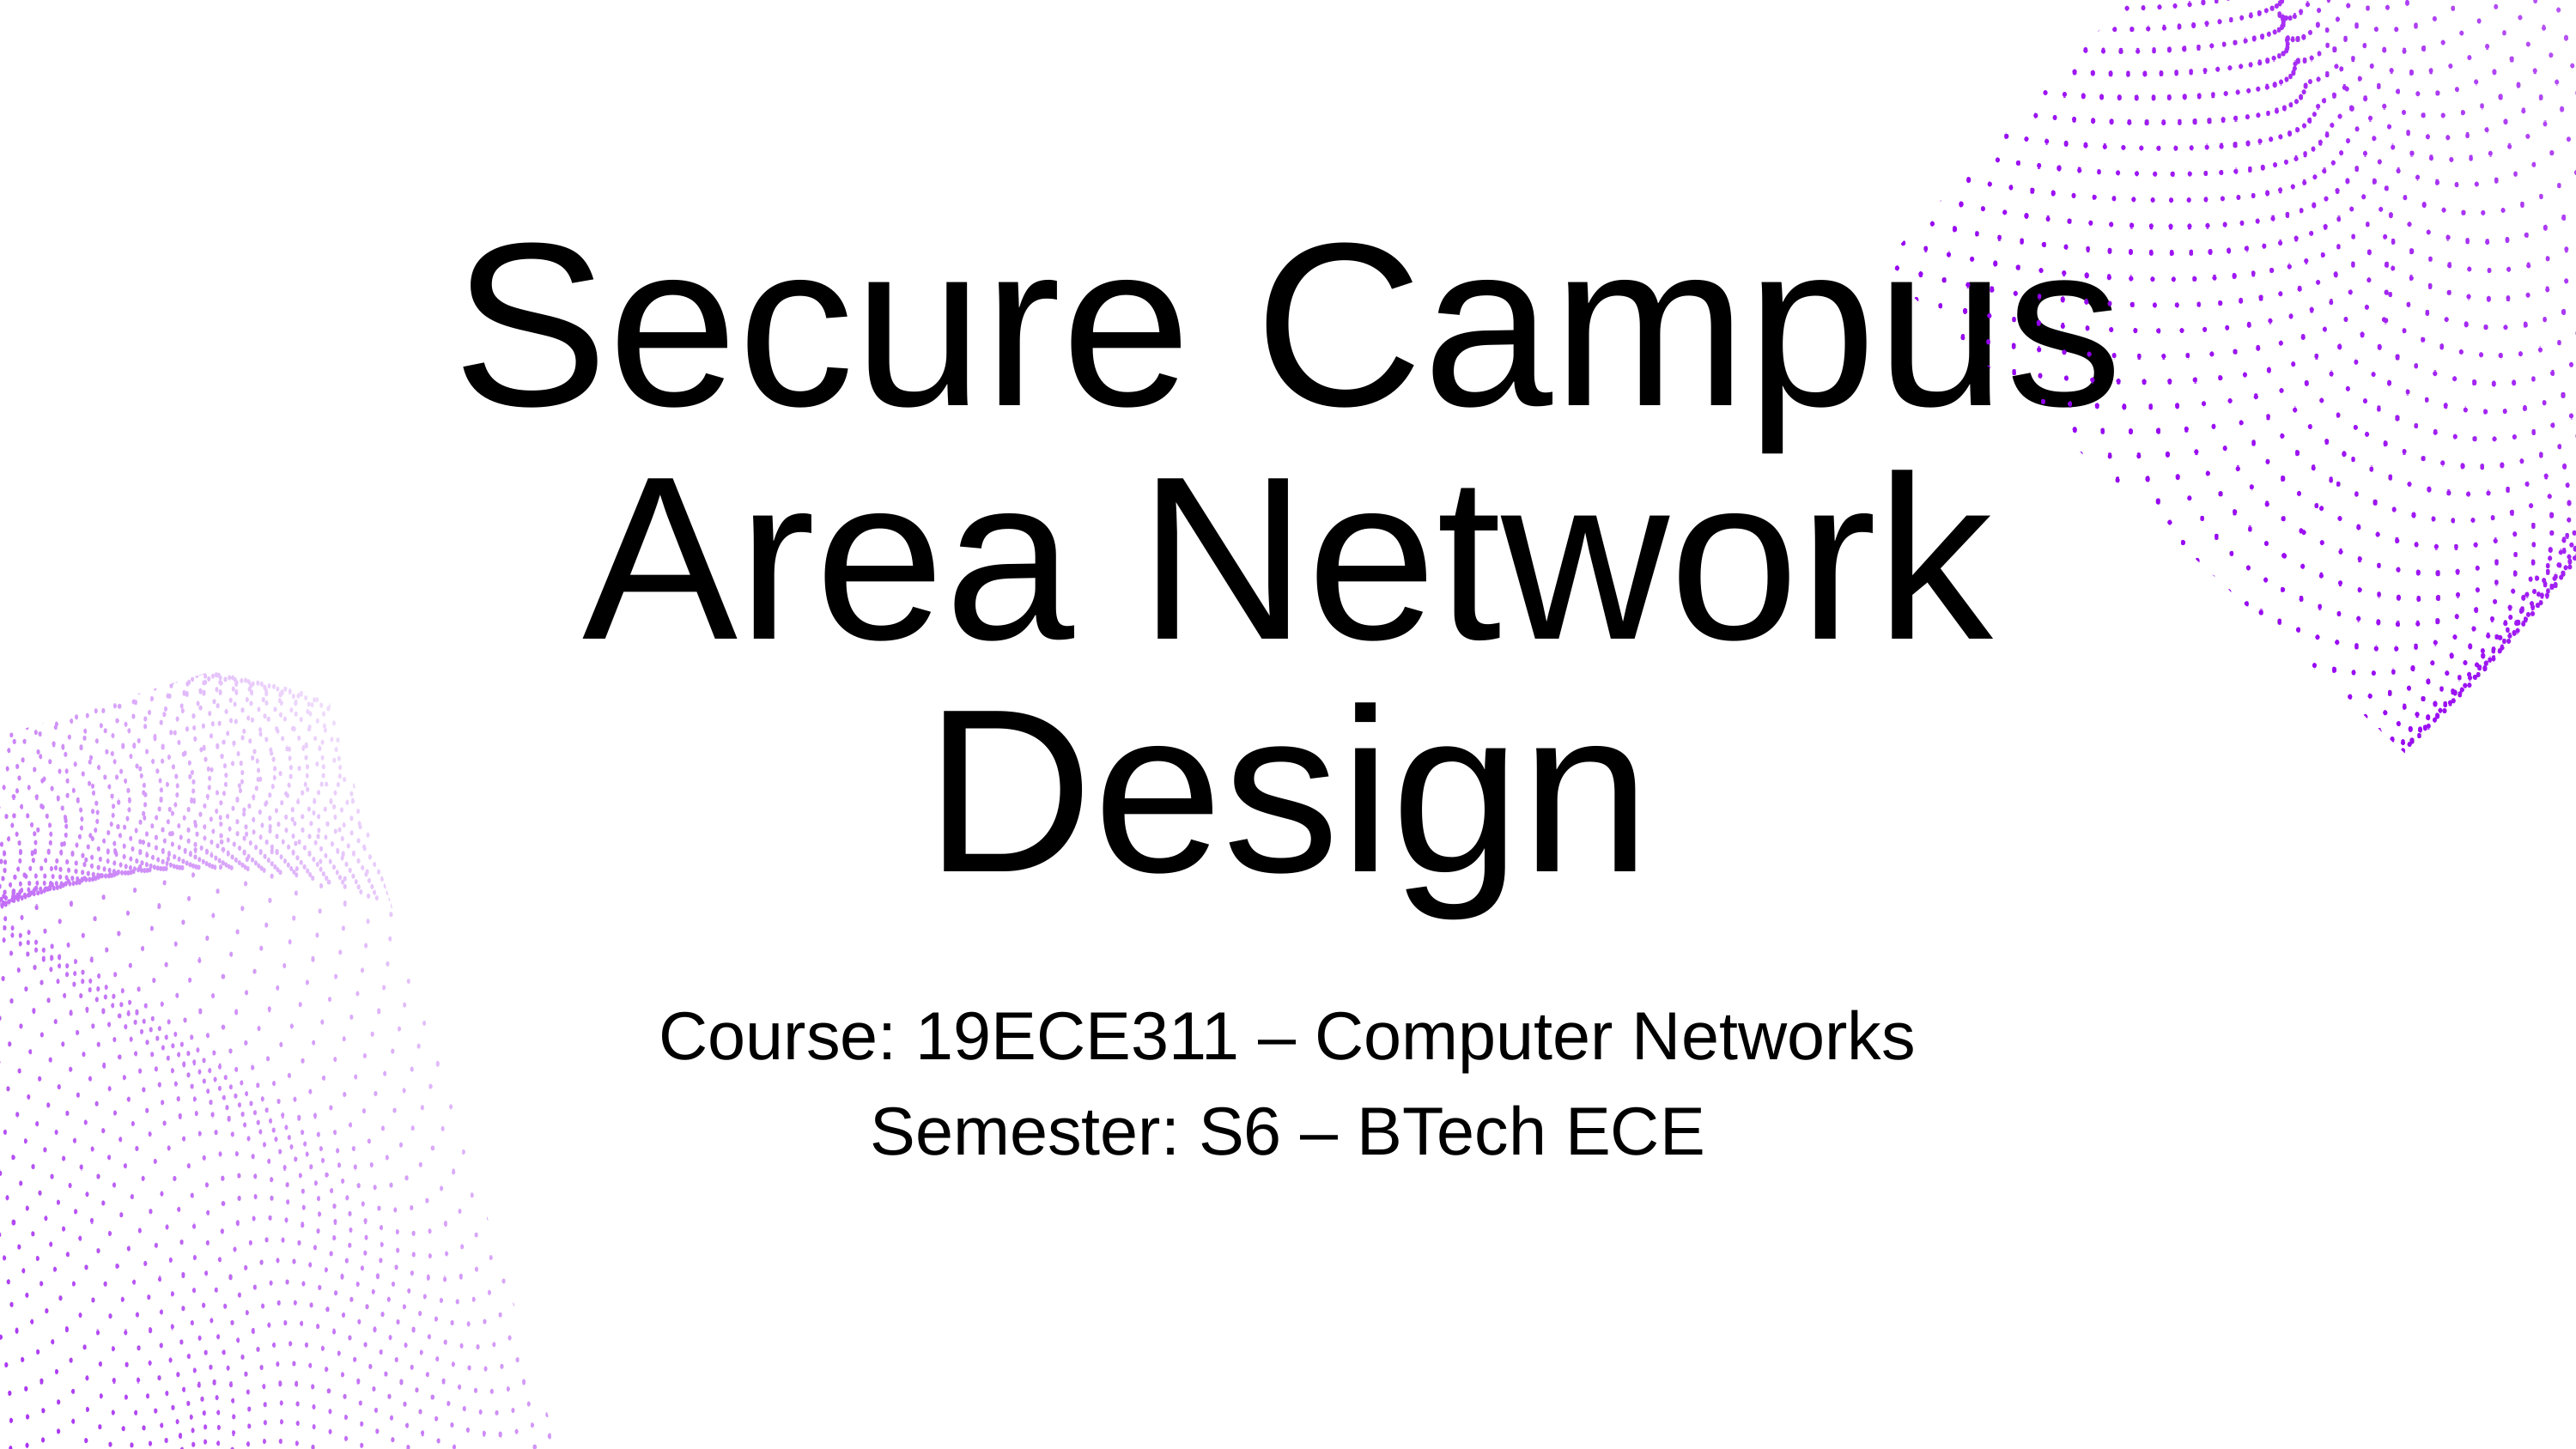

Secure Campus Area Network Design
Course: 19ECE311 – Computer Networks
Semester: S6 – BTech ECE